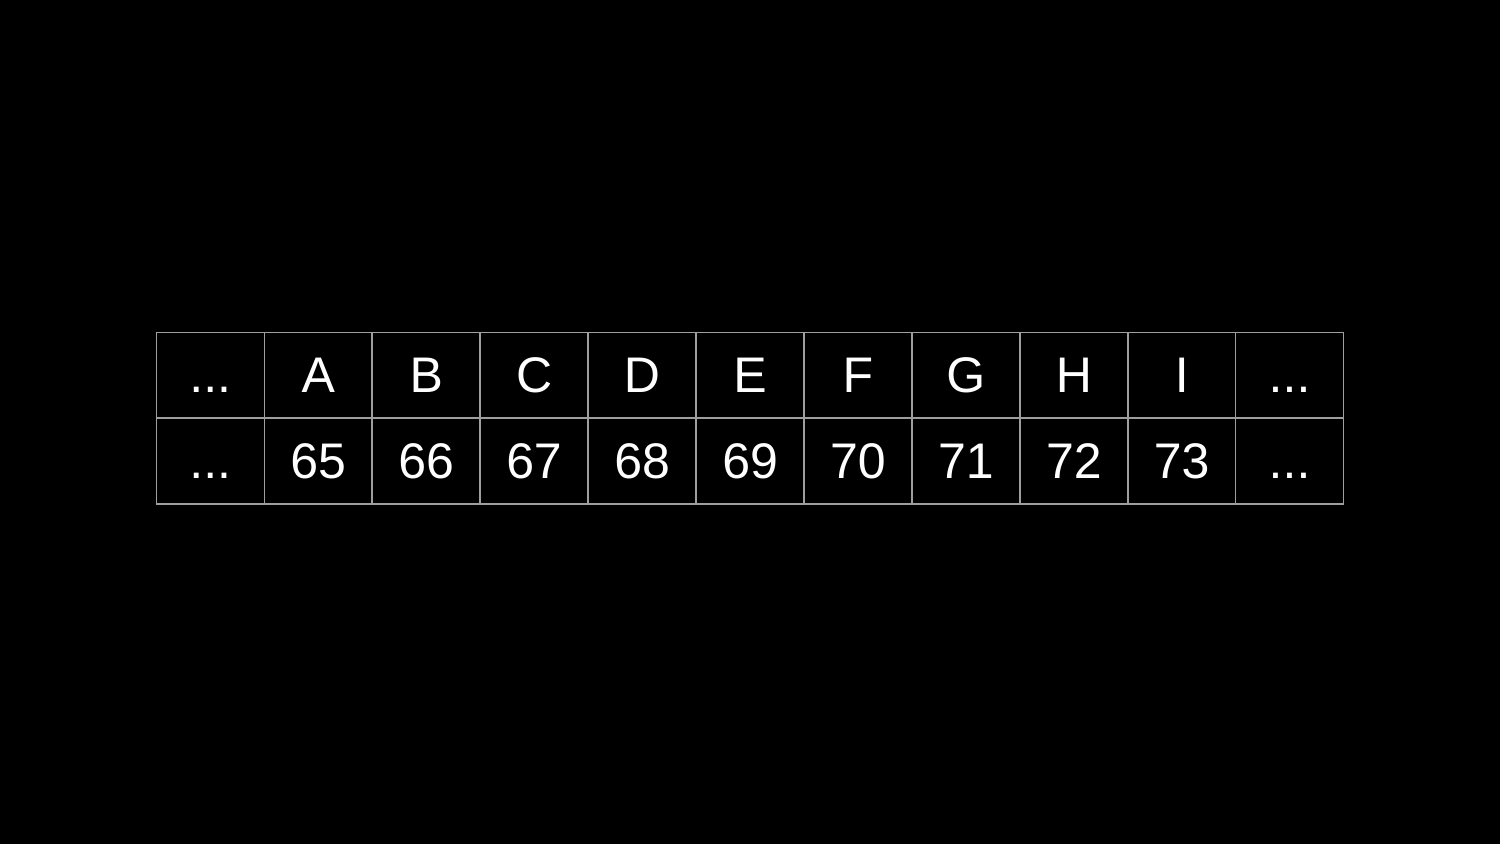

| ... | A | B | C | D | E | F | G | H | I | ... |
| --- | --- | --- | --- | --- | --- | --- | --- | --- | --- | --- |
| ... | 65 | 66 | 67 | 68 | 69 | 70 | 71 | 72 | 73 | ... |